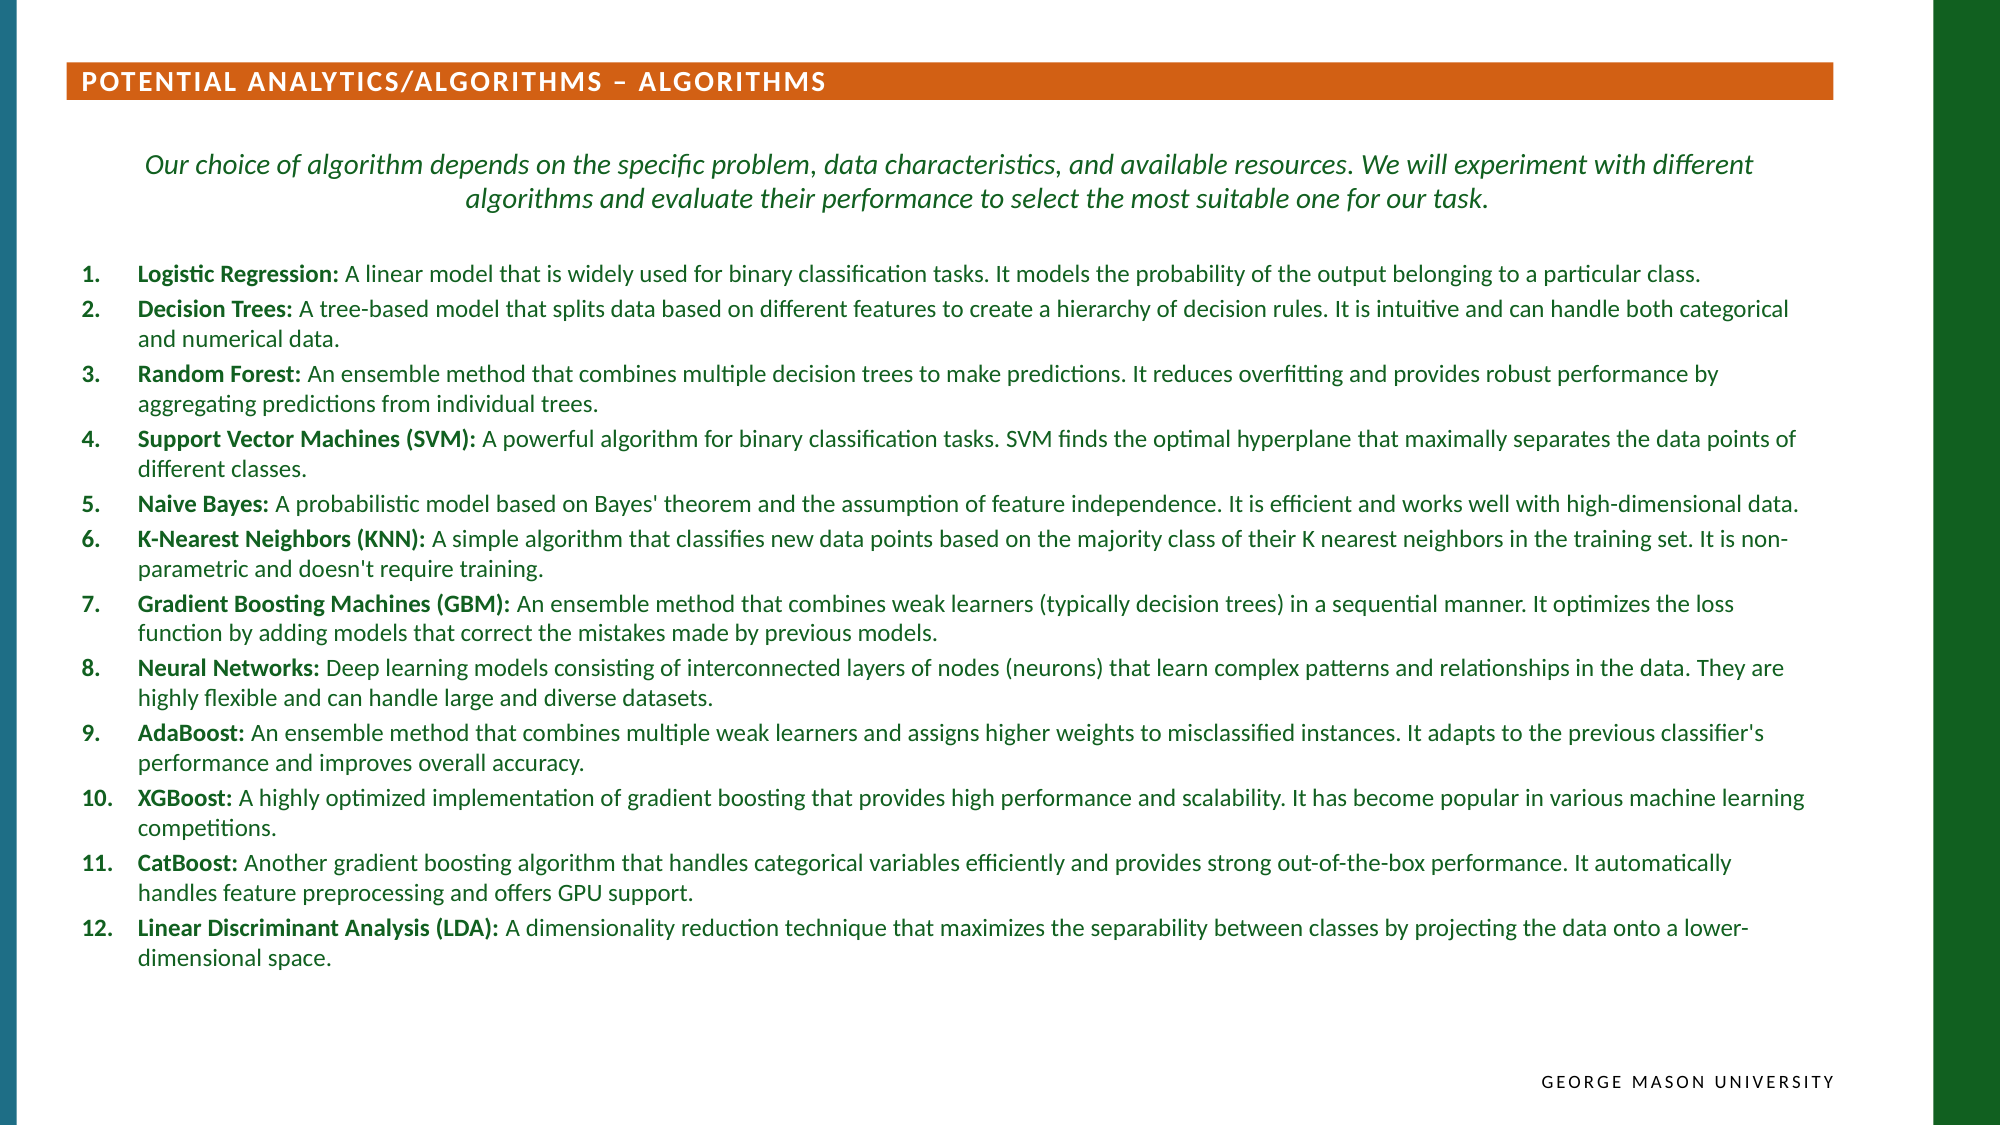

Potential Analytics/algorithms – Algorithms
Our choice of algorithm depends on the specific problem, data characteristics, and available resources. We will experiment with different algorithms and evaluate their performance to select the most suitable one for our task.
Logistic Regression: A linear model that is widely used for binary classification tasks. It models the probability of the output belonging to a particular class.
Decision Trees: A tree-based model that splits data based on different features to create a hierarchy of decision rules. It is intuitive and can handle both categorical and numerical data.
Random Forest: An ensemble method that combines multiple decision trees to make predictions. It reduces overfitting and provides robust performance by aggregating predictions from individual trees.
Support Vector Machines (SVM): A powerful algorithm for binary classification tasks. SVM finds the optimal hyperplane that maximally separates the data points of different classes.
Naive Bayes: A probabilistic model based on Bayes' theorem and the assumption of feature independence. It is efficient and works well with high-dimensional data.
K-Nearest Neighbors (KNN): A simple algorithm that classifies new data points based on the majority class of their K nearest neighbors in the training set. It is non-parametric and doesn't require training.
Gradient Boosting Machines (GBM): An ensemble method that combines weak learners (typically decision trees) in a sequential manner. It optimizes the loss function by adding models that correct the mistakes made by previous models.
Neural Networks: Deep learning models consisting of interconnected layers of nodes (neurons) that learn complex patterns and relationships in the data. They are highly flexible and can handle large and diverse datasets.
AdaBoost: An ensemble method that combines multiple weak learners and assigns higher weights to misclassified instances. It adapts to the previous classifier's performance and improves overall accuracy.
XGBoost: A highly optimized implementation of gradient boosting that provides high performance and scalability. It has become popular in various machine learning competitions.
CatBoost: Another gradient boosting algorithm that handles categorical variables efficiently and provides strong out-of-the-box performance. It automatically handles feature preprocessing and offers GPU support.
Linear Discriminant Analysis (LDA): A dimensionality reduction technique that maximizes the separability between classes by projecting the data onto a lower-dimensional space.